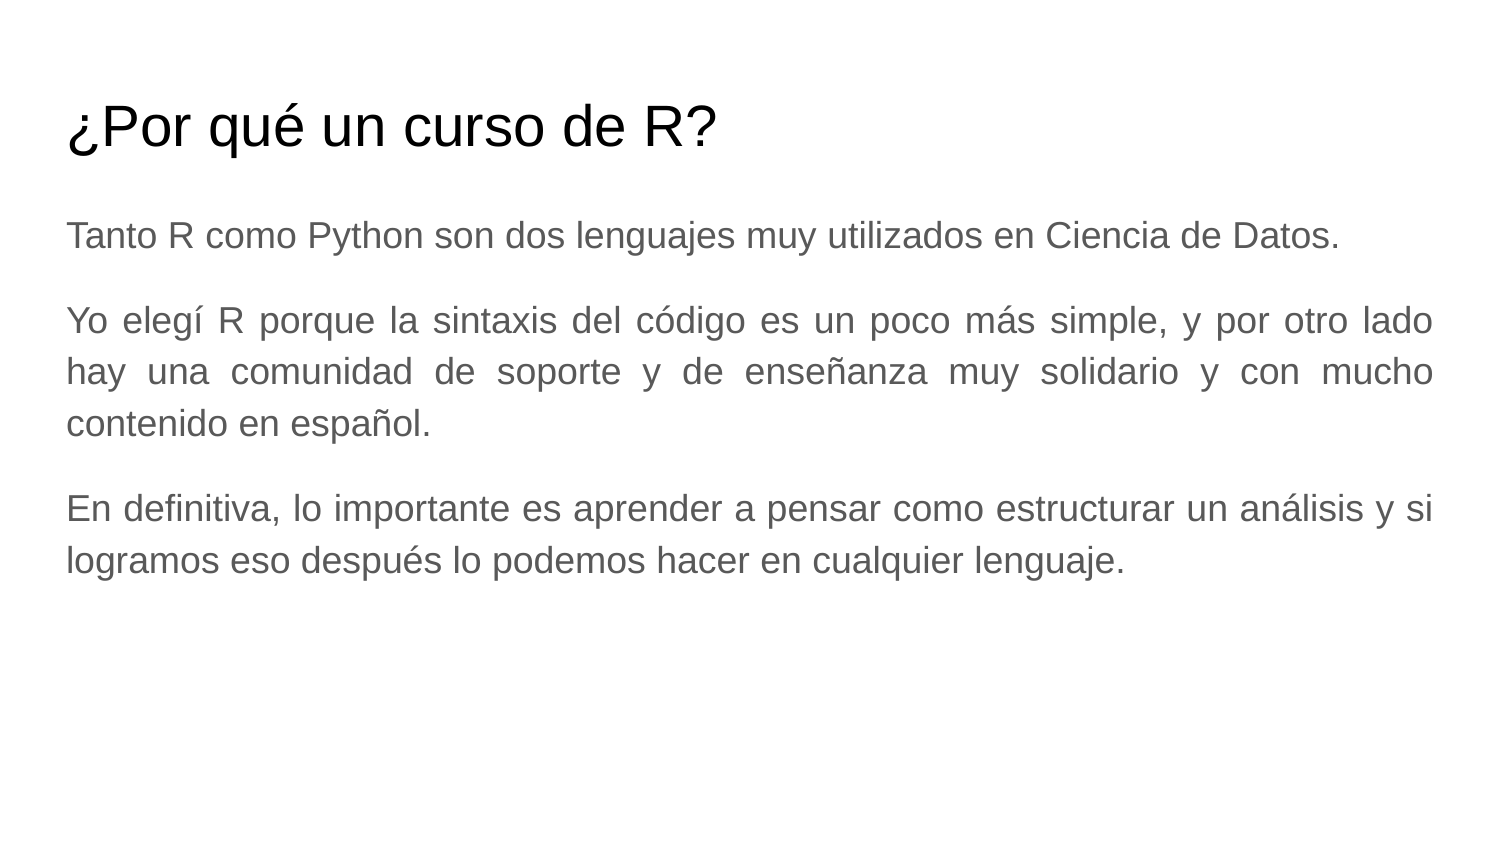

# ¿Por qué un curso de R?
Tanto R como Python son dos lenguajes muy utilizados en Ciencia de Datos.
Yo elegí R porque la sintaxis del código es un poco más simple, y por otro lado hay una comunidad de soporte y de enseñanza muy solidario y con mucho contenido en español.
En definitiva, lo importante es aprender a pensar como estructurar un análisis y si logramos eso después lo podemos hacer en cualquier lenguaje.